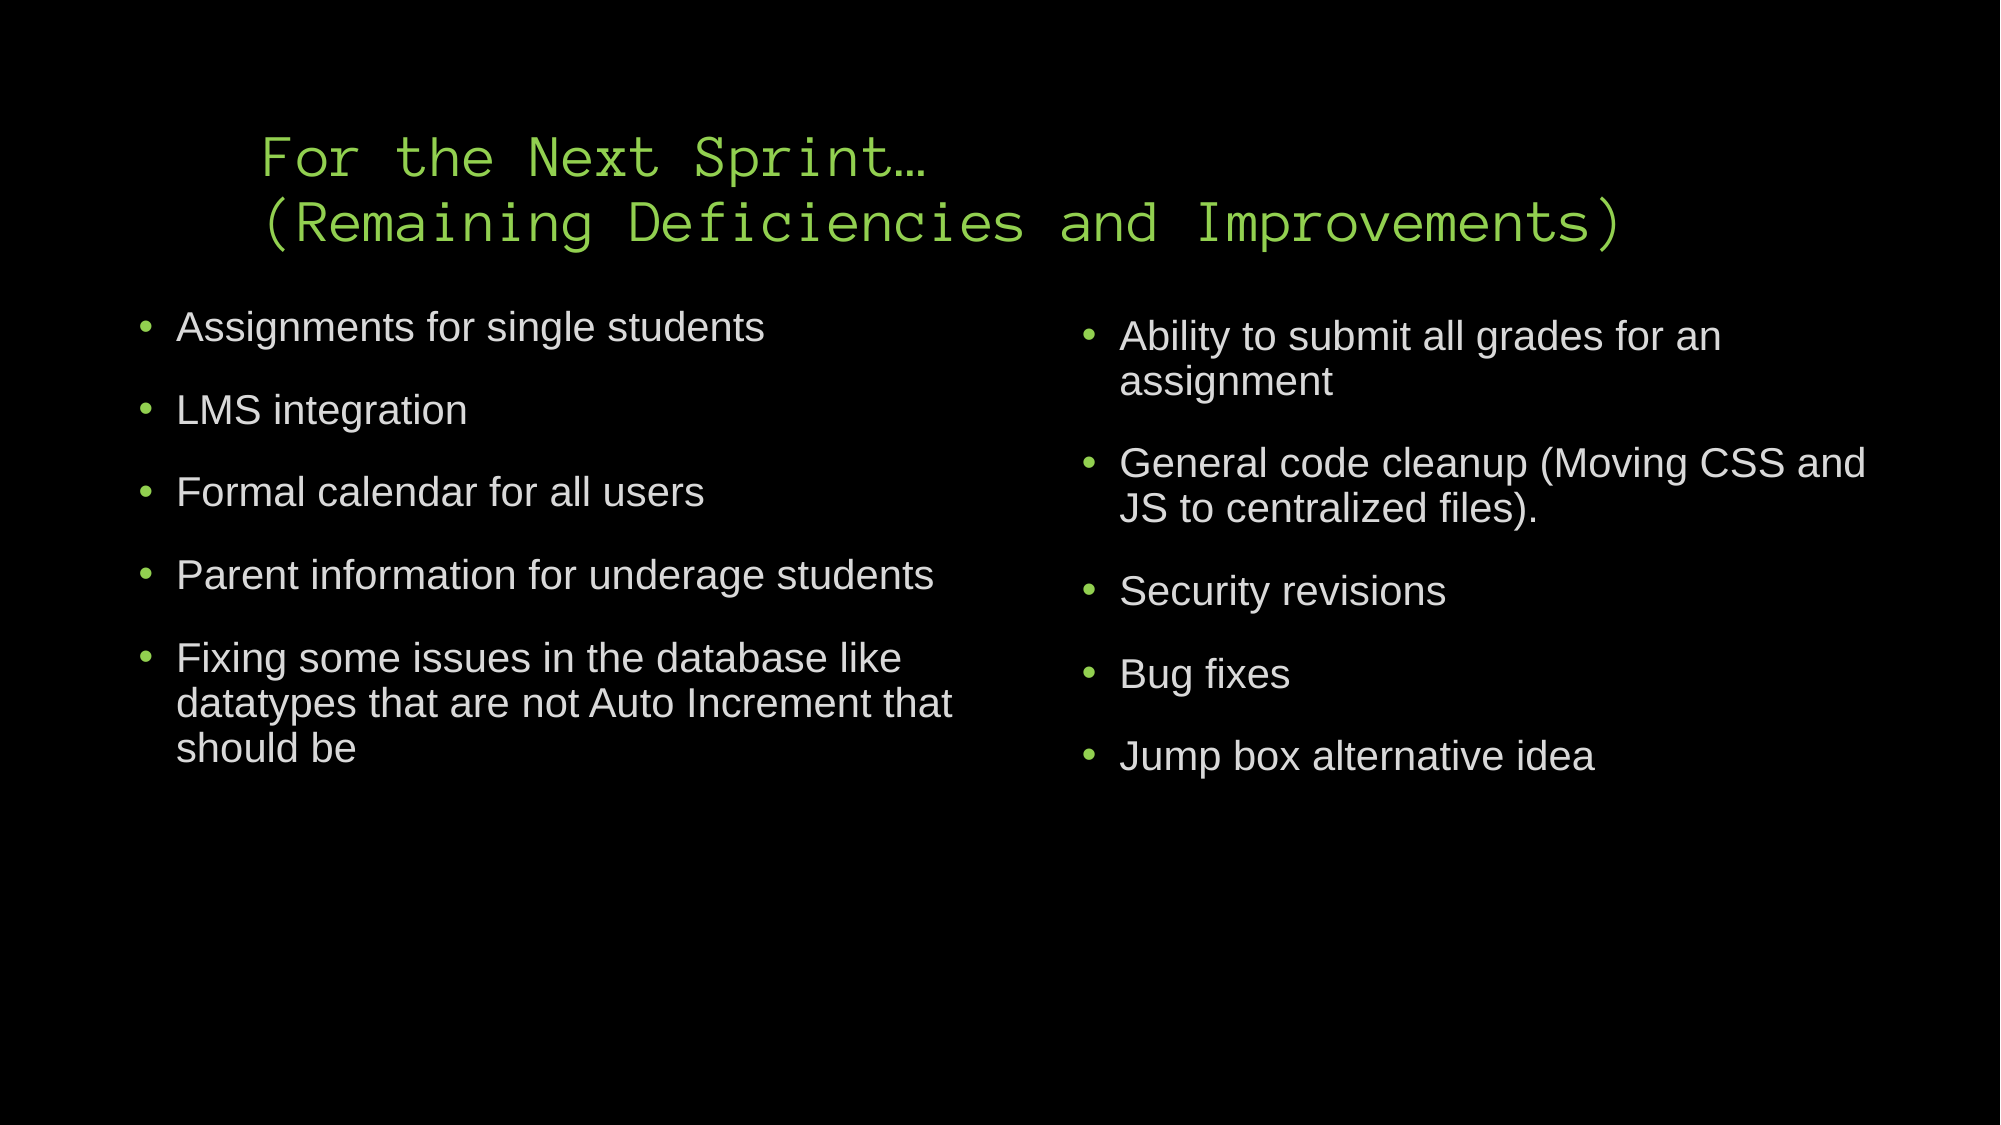

# For the Next Sprint… (Remaining Deficiencies and Improvements)
Assignments for single students
LMS integration
Formal calendar for all users
Parent information for underage students
Fixing some issues in the database like datatypes that are not Auto Increment that should be
Ability to submit all grades for an assignment
General code cleanup (Moving CSS and JS to centralized files).
Security revisions
Bug fixes
Jump box alternative idea